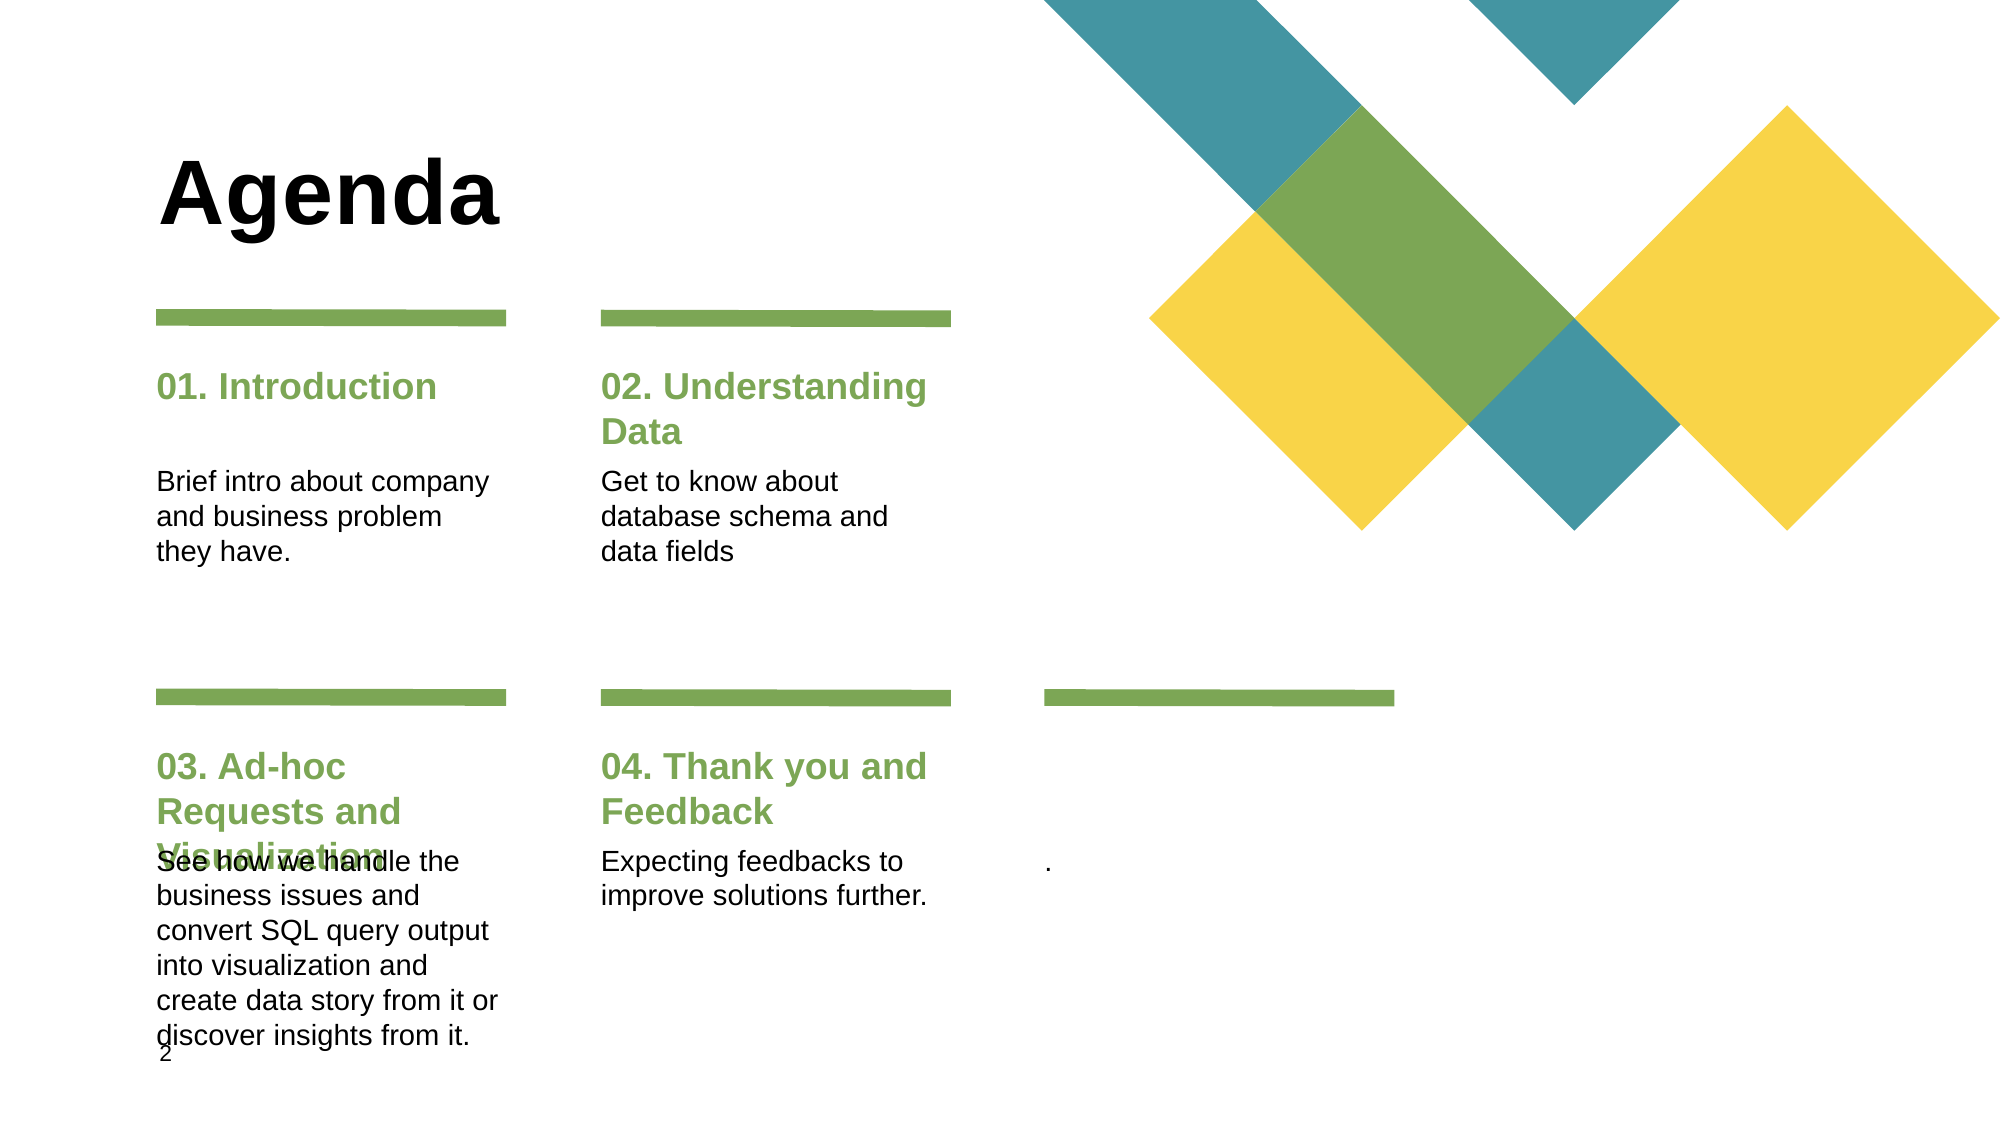

# Agenda
01. Introduction
02. Understanding Data
Brief intro about company and business problem they have.
Get to know about database schema and data fields
03. Ad-hoc Requests and Visualization
04. Thank you and Feedback
See how we handle the business issues and convert SQL query output into visualization and create data story from it or discover insights from it.
Expecting feedbacks to improve solutions further.
.
2